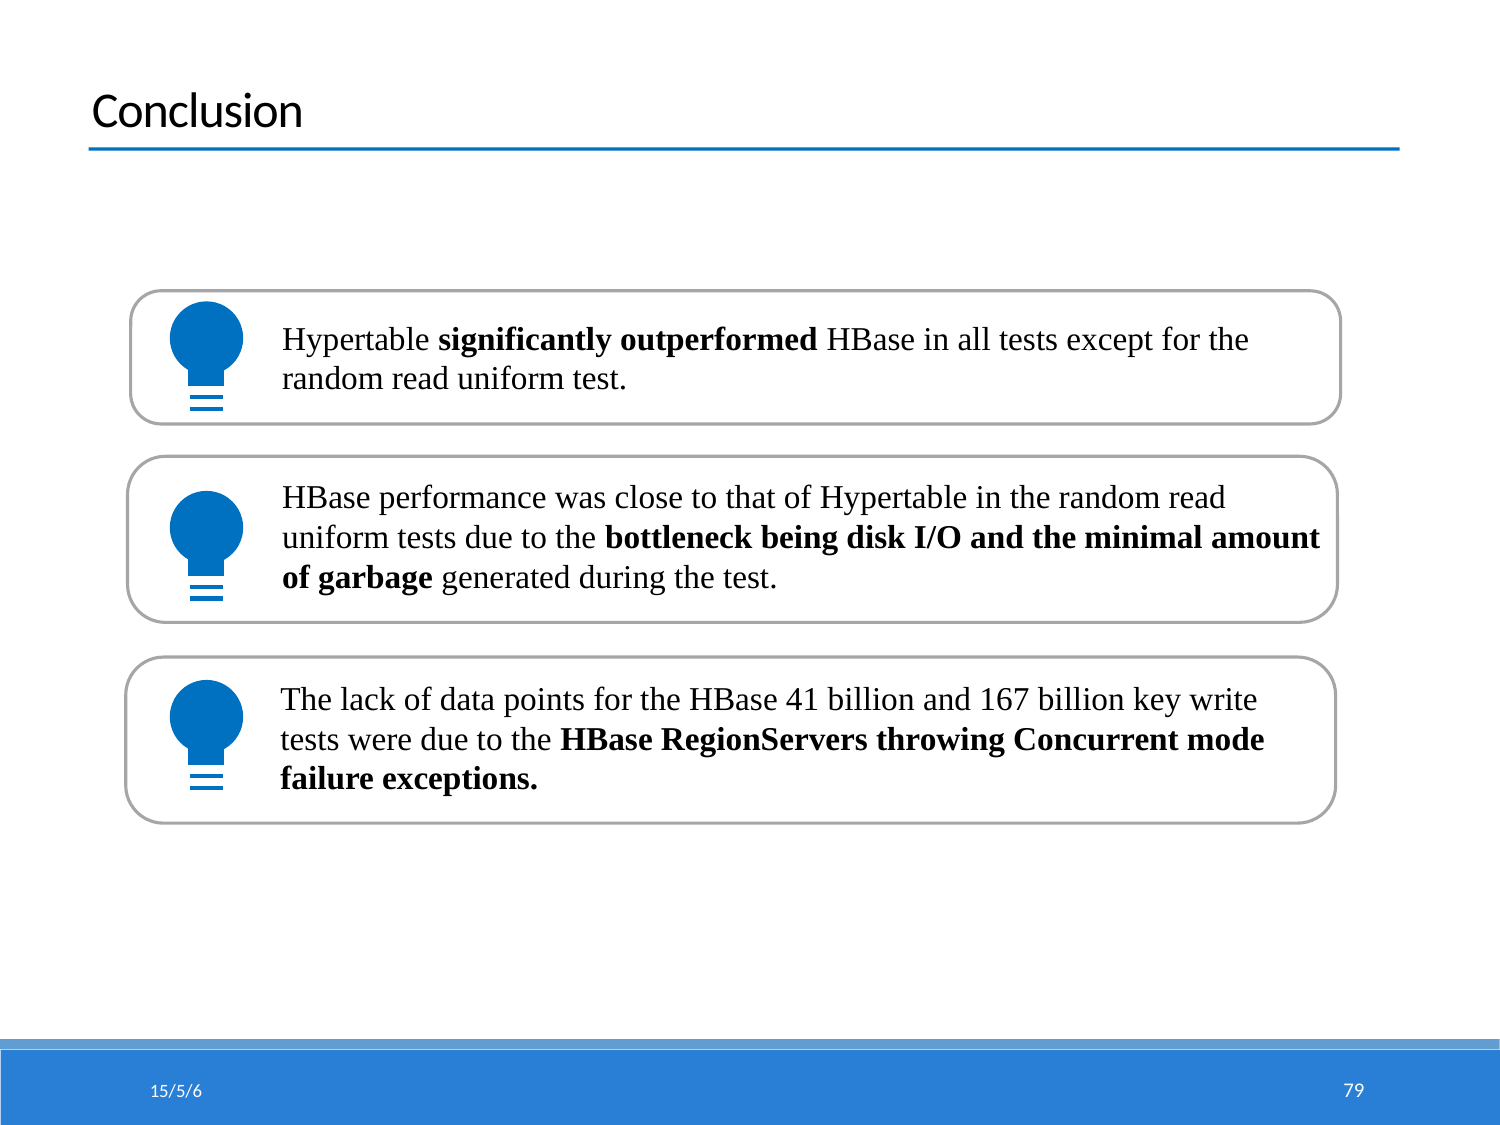

Conclusion

Hypertable significantly outperformed HBase in all tests except for the random read uniform test.

HBase performance was close to that of Hypertable in the random read uniform tests due to the bottleneck being disk I/O and the minimal amount of garbage generated during the test.

The lack of data points for the HBase 41 billion and 167 billion key write tests were due to the HBase RegionServers throwing Concurrent mode failure exceptions.

15/5/6
79